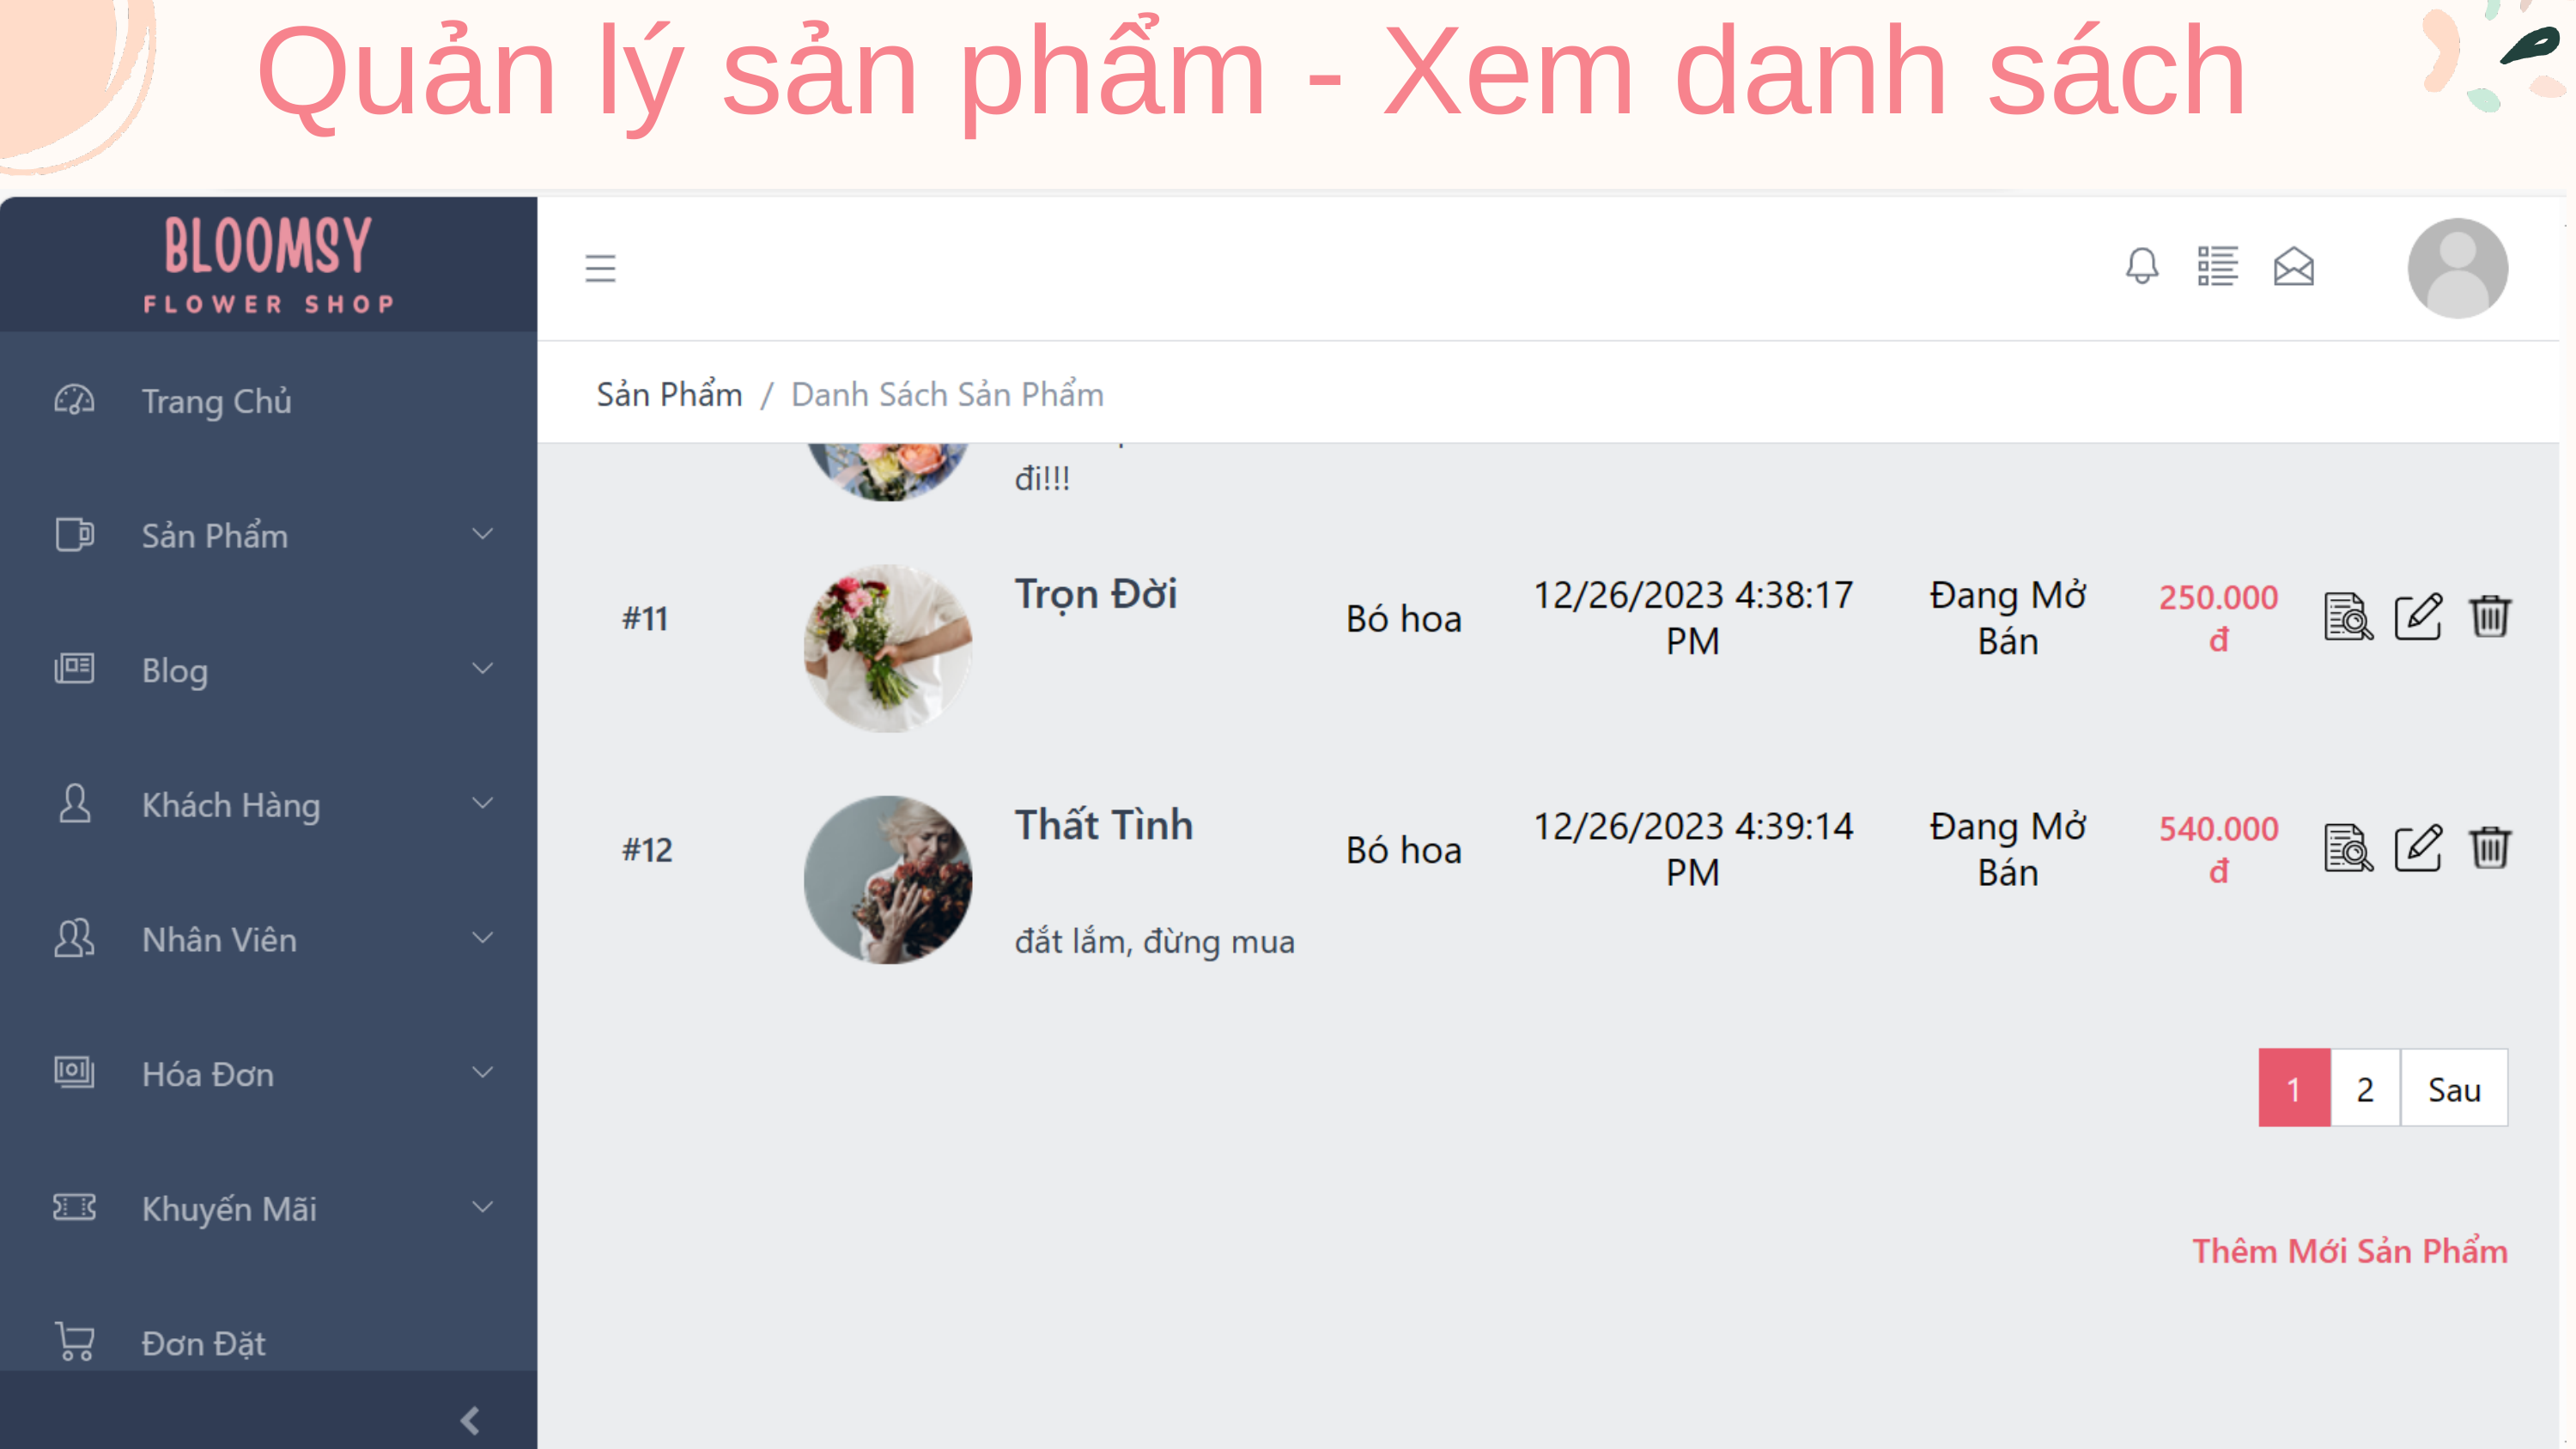

Quản lý sản phẩm - Xem danh sách